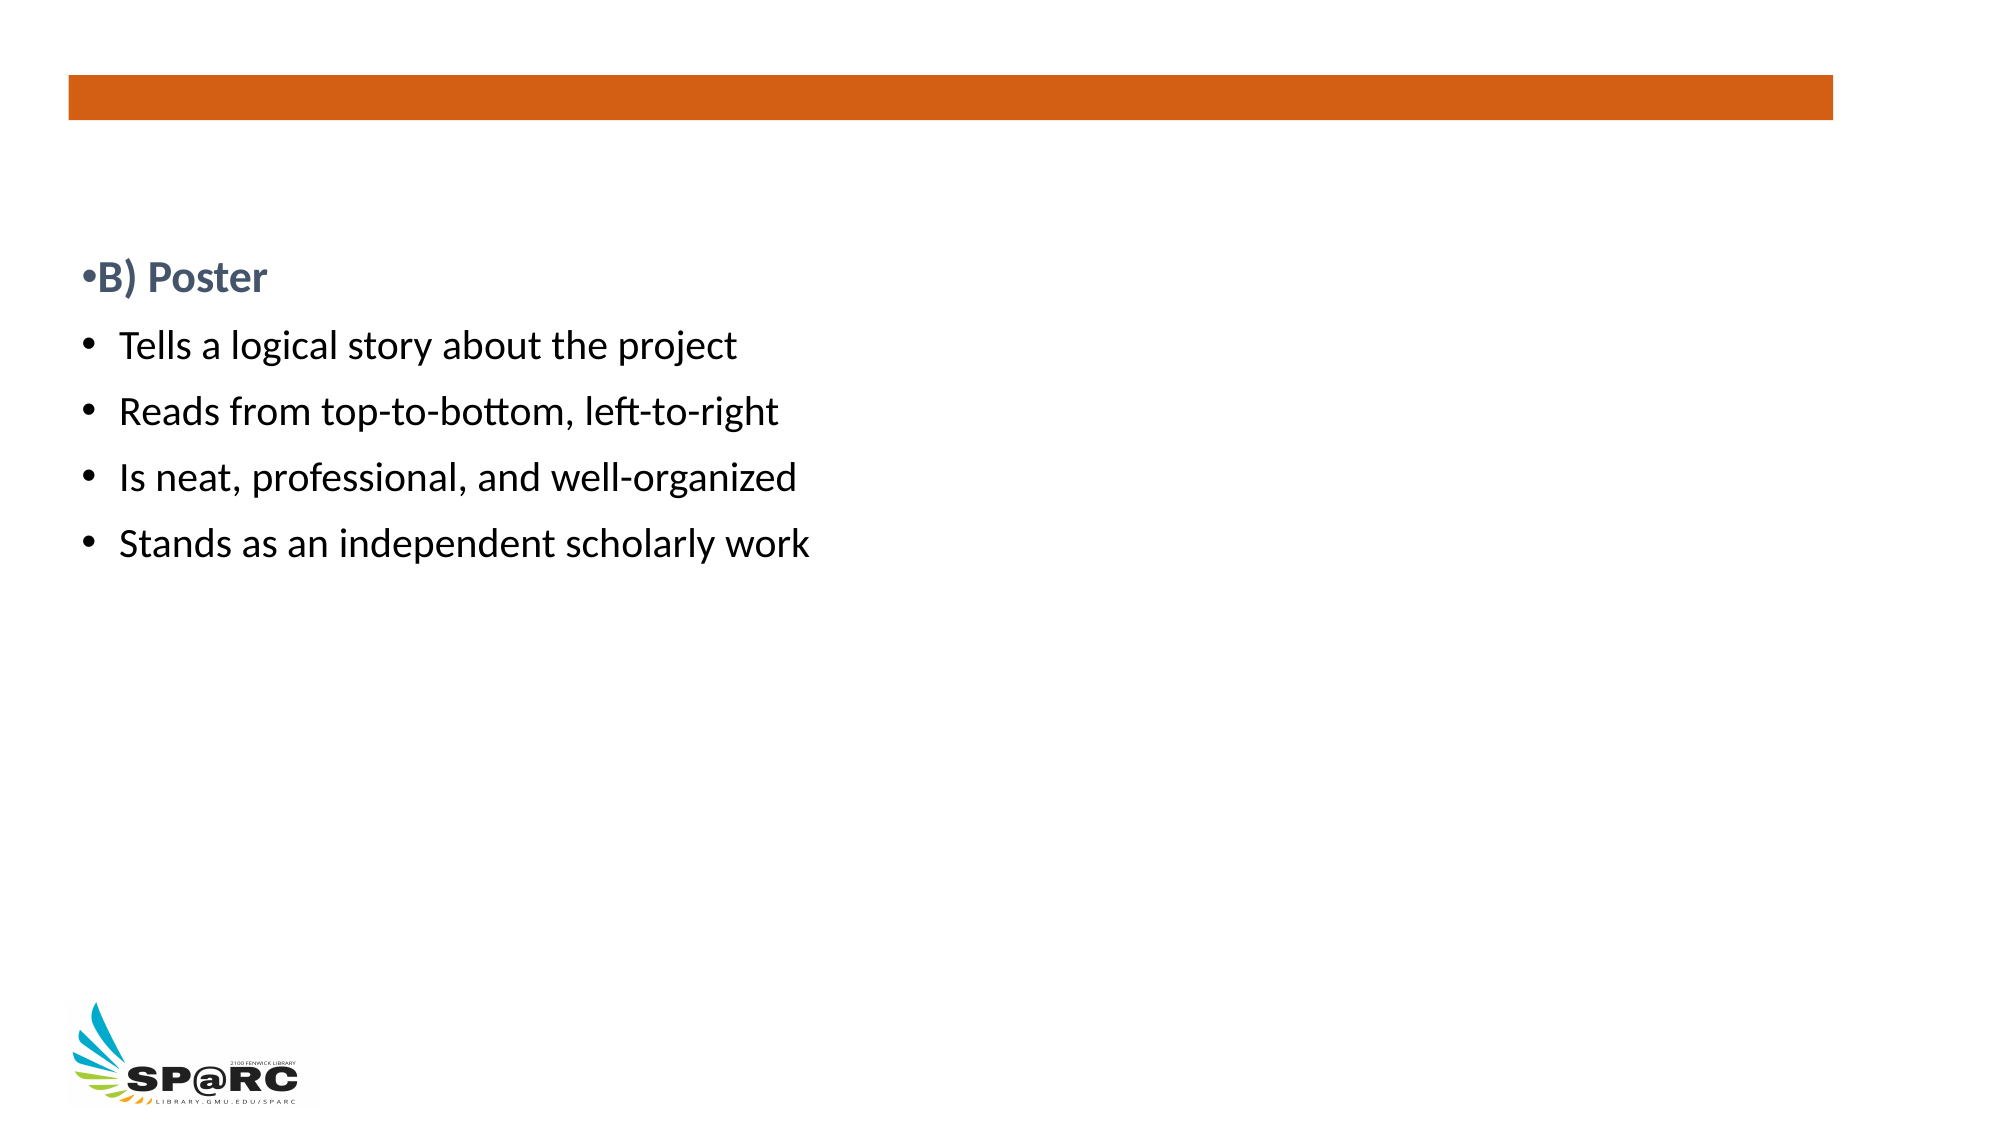

B) Poster
Tells a logical story about the project
Reads from top-to-bottom, left-to-right
Is neat, professional, and well-organized
Stands as an independent scholarly work